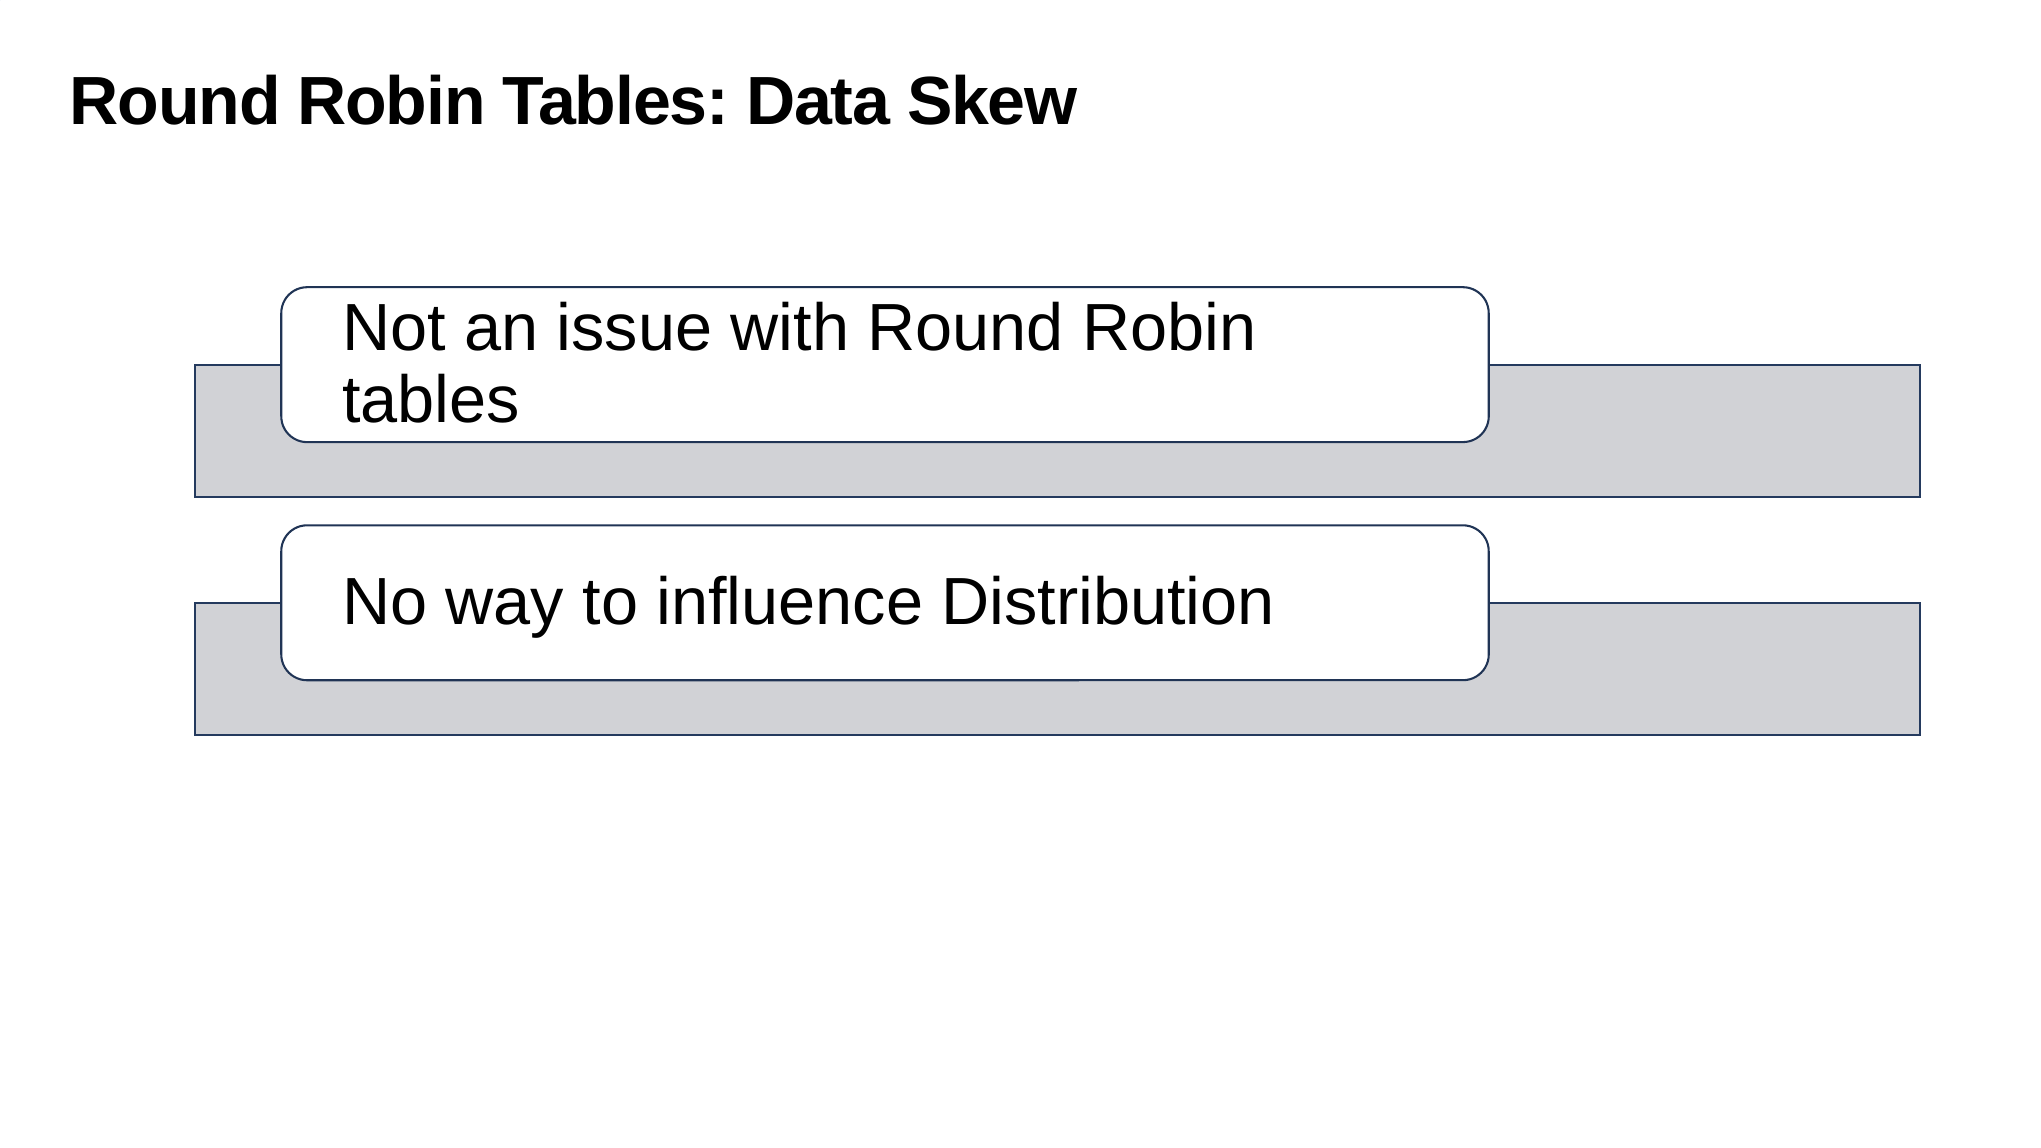

Round Robin Tables: Data Skew
Not an issue with Round Robin tables
No way to influence Distribution